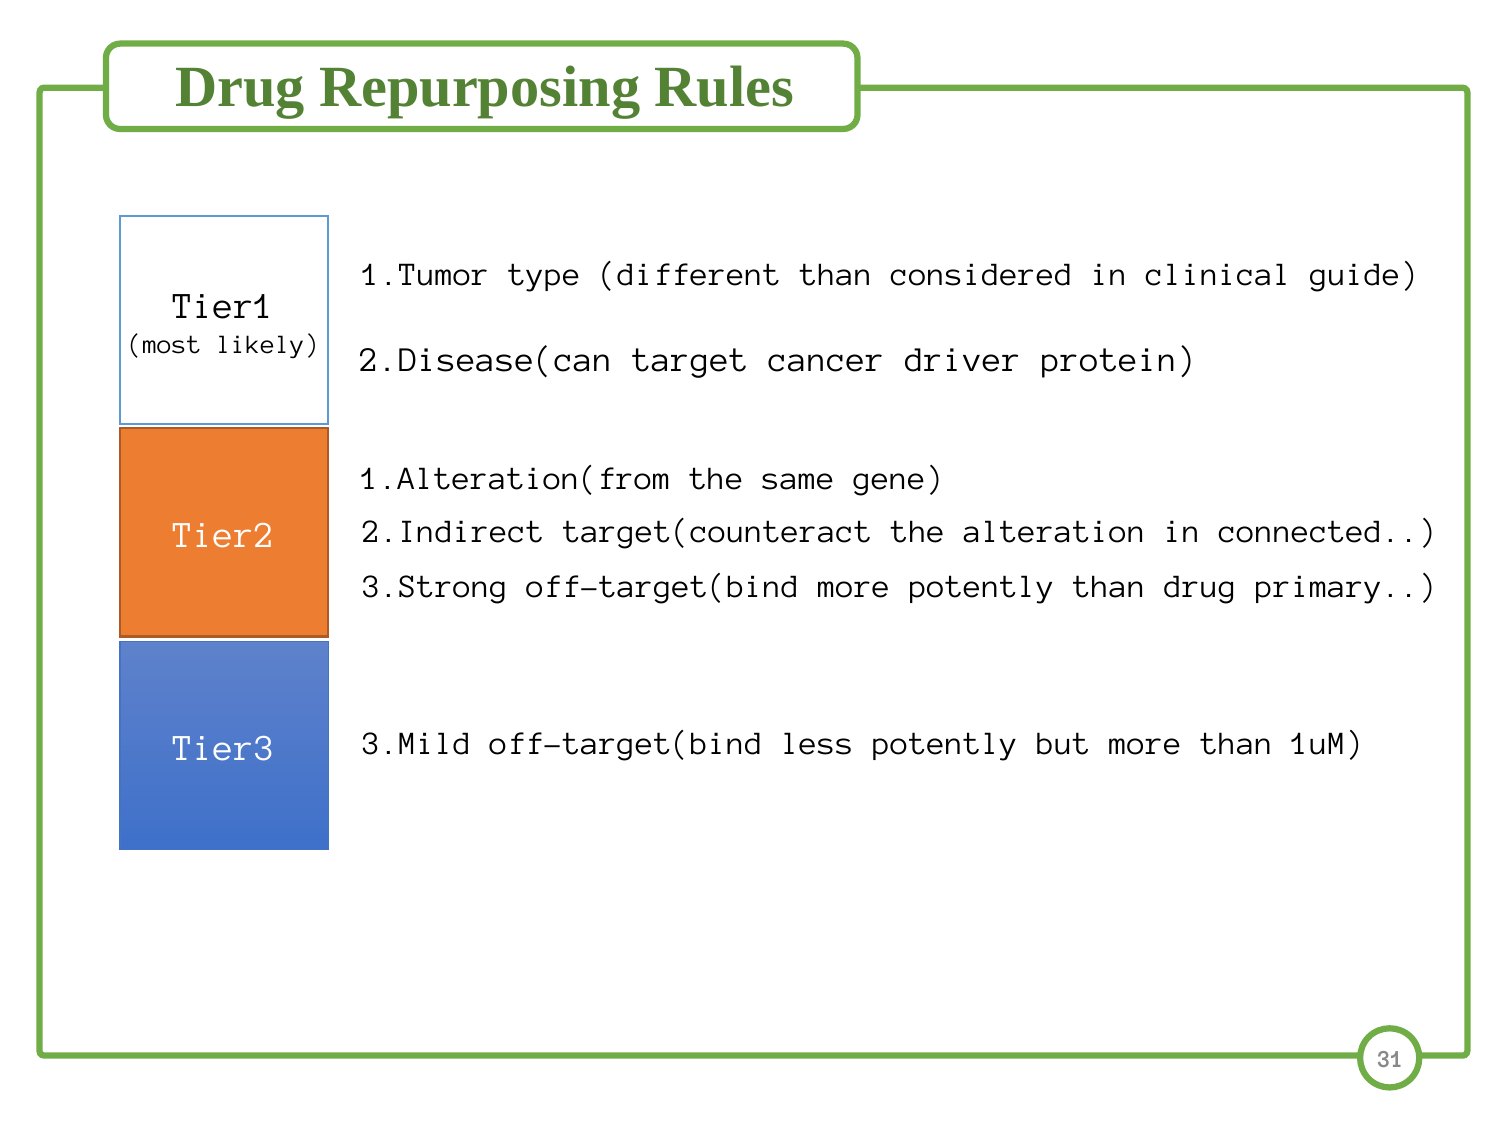

# Drug Repurposing Rules
Tier1
(most likely)
1.Tumor type (different than considered in clinical guide)
2.Disease(can target cancer driver protein)
Tier2
1.Alteration(from the same gene)
2.Indirect target(counteract the alteration in connected..)
3.Strong off-target(bind more potently than drug primary..)
Tier3
3.Mild off-target(bind less potently but more than 1uM)
31